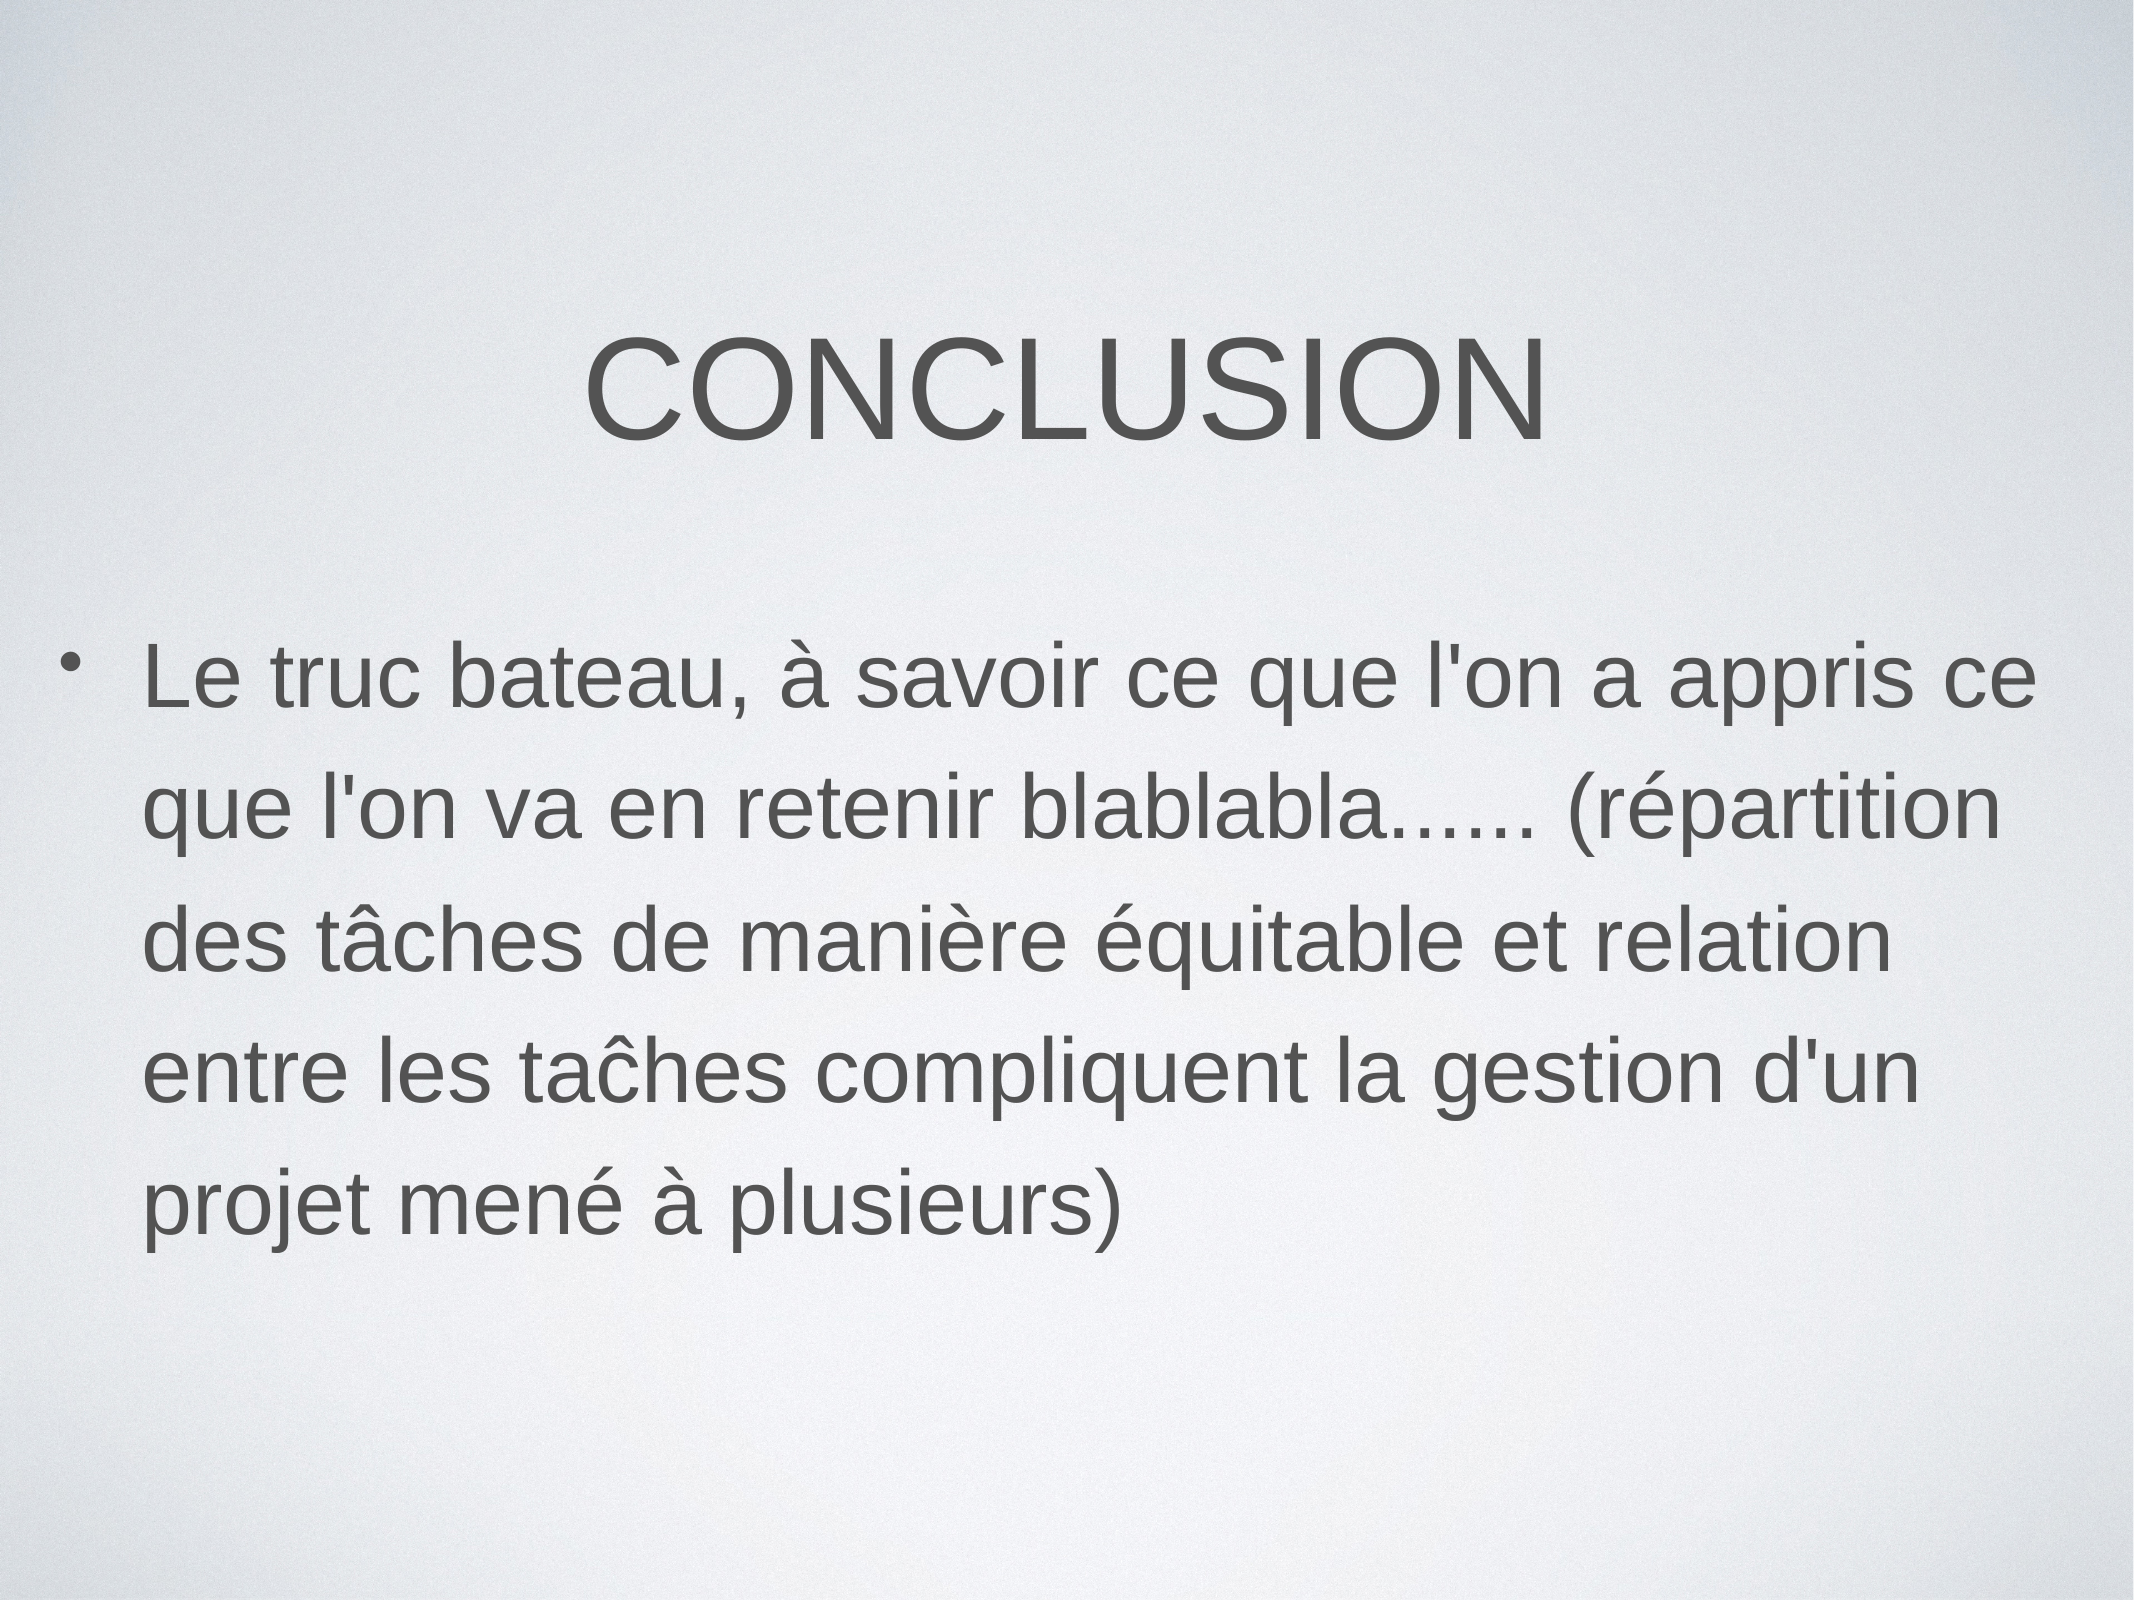

# Conclusion
Le truc bateau, à savoir ce que l'on a appris ce que l'on va en retenir blablabla...... (répartition des tâches de manière équitable et relation entre les taĉhes compliquent la gestion d'un projet mené à plusieurs)